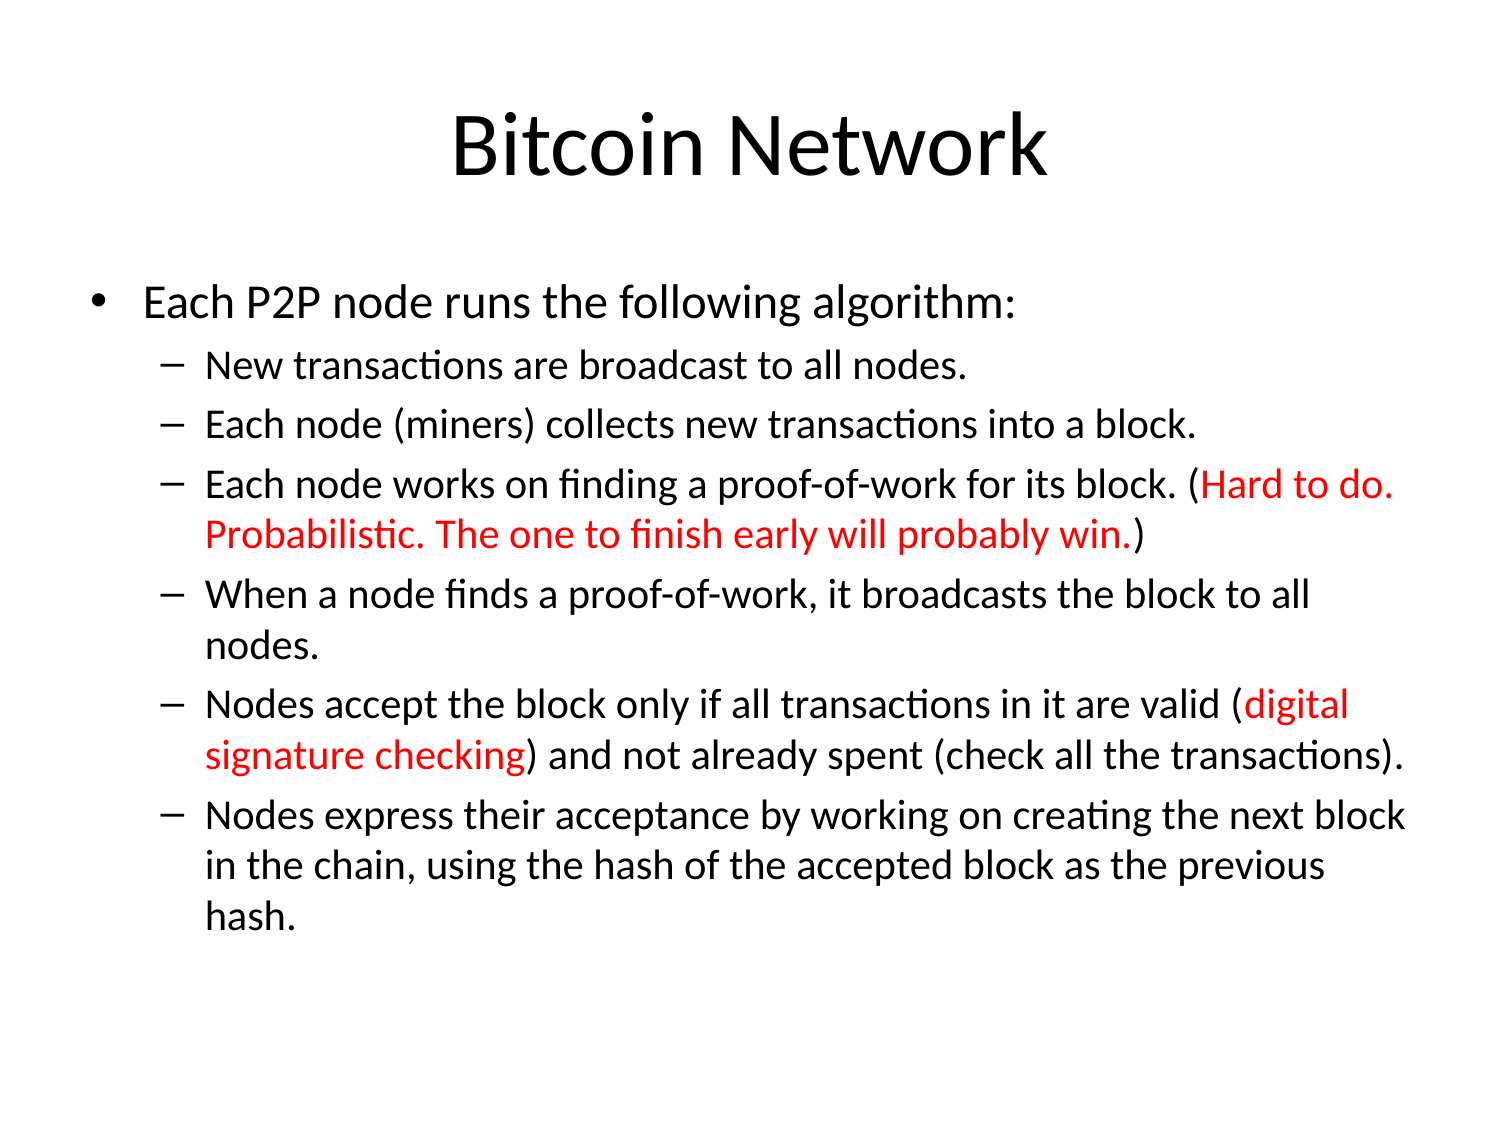

# Bitcoin Network
Each P2P node runs the following algorithm:
New transactions are broadcast to all nodes.
Each node (miners) collects new transactions into a block.
Each node works on finding a proof-of-work for its block. (Hard to do. Probabilistic. The one to finish early will probably win.)
When a node finds a proof-of-work, it broadcasts the block to all nodes.
Nodes accept the block only if all transactions in it are valid (digital signature checking) and not already spent (check all the transactions).
Nodes express their acceptance by working on creating the next block in the chain, using the hash of the accepted block as the previous hash.